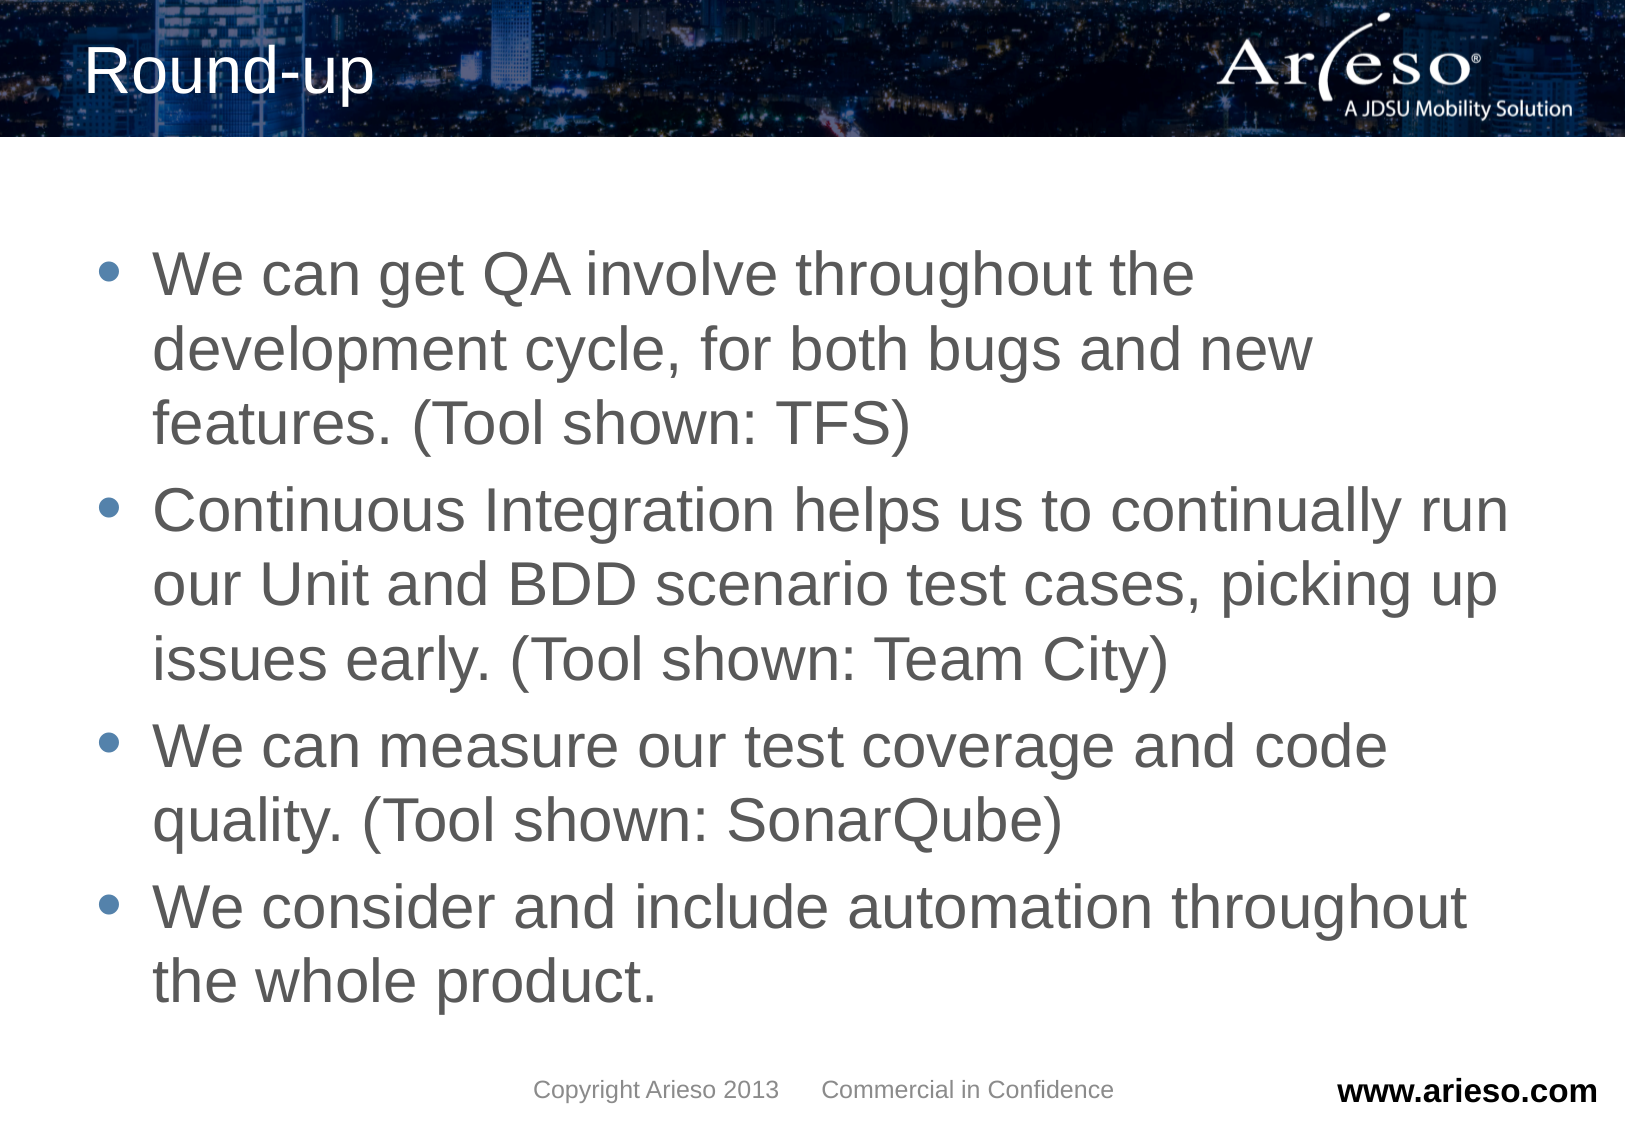

# Round-up
We can get QA involve throughout the development cycle, for both bugs and new features. (Tool shown: TFS)
Continuous Integration helps us to continually run our Unit and BDD scenario test cases, picking up issues early. (Tool shown: Team City)
We can measure our test coverage and code quality. (Tool shown: SonarQube)
We consider and include automation throughout the whole product.
Copyright Arieso 2013      Commercial in Confidence